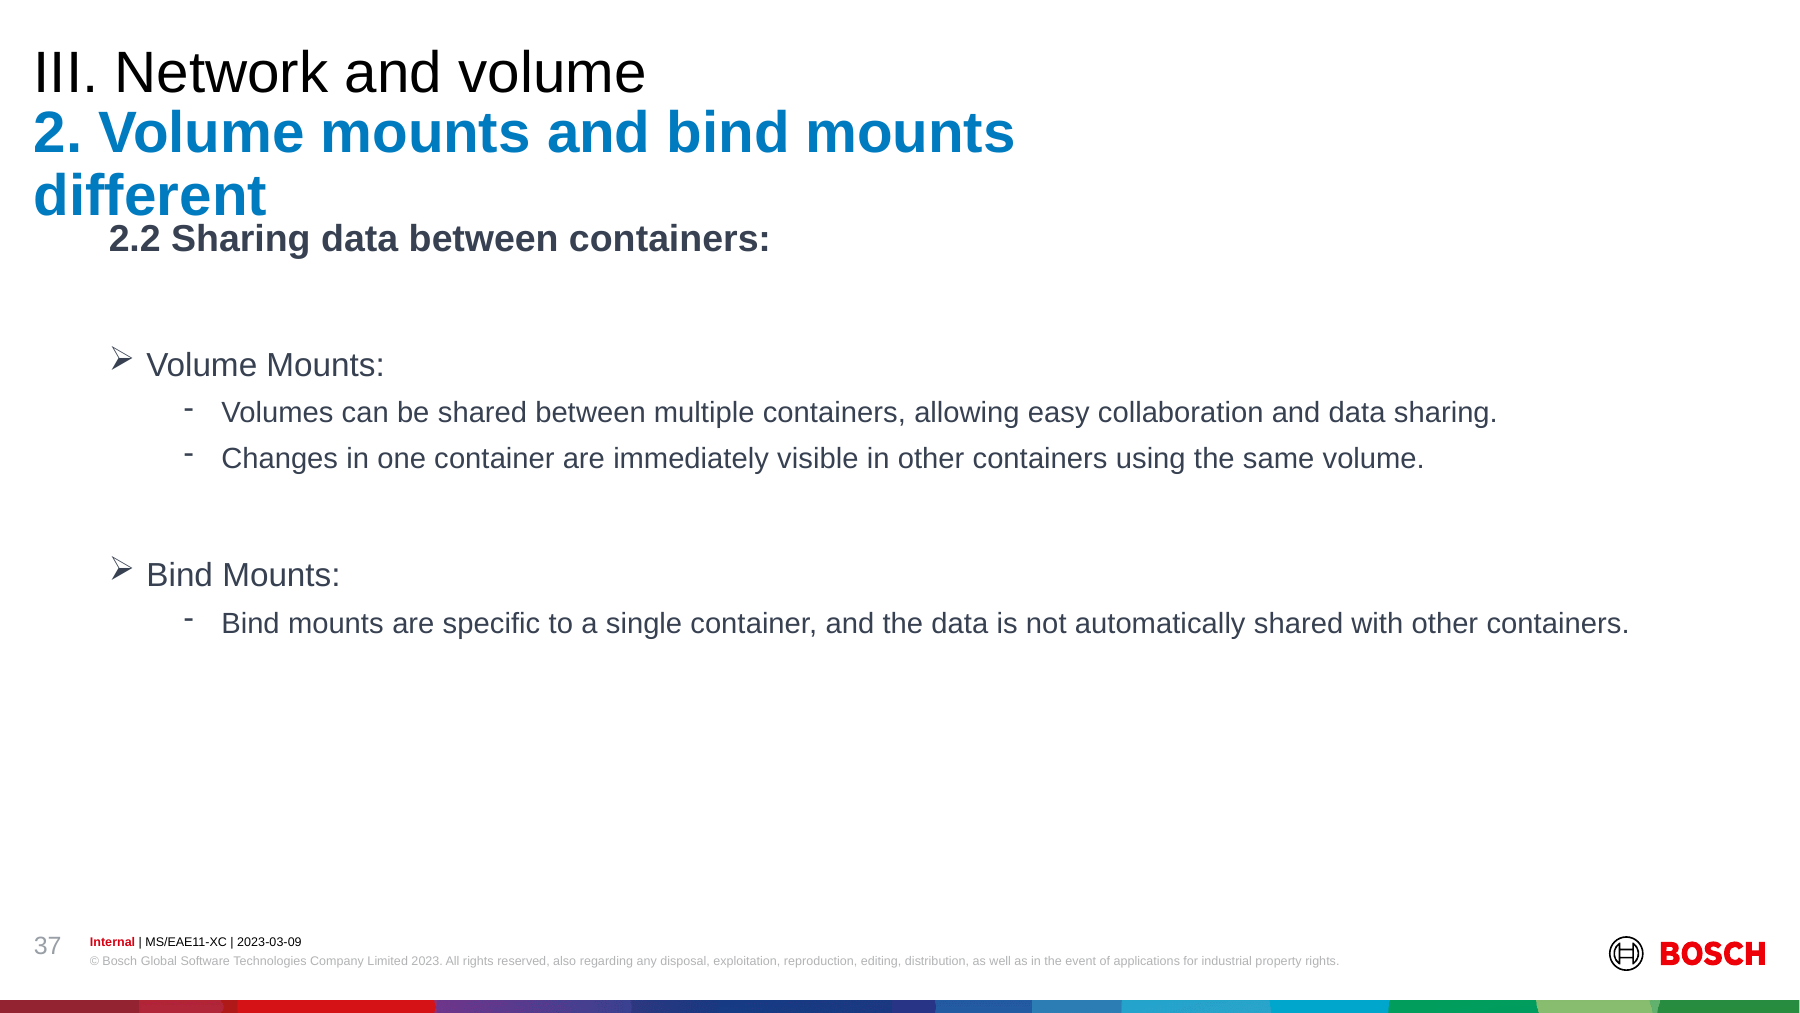

III. Network and volume
# 2. Volume mounts and bind mounts different
2.2 Sharing data between containers:

Volume Mounts:
Volumes can be shared between multiple containers, allowing easy collaboration and data sharing.
Changes in one container are immediately visible in other containers using the same volume.

Bind Mounts:
Bind mounts are specific to a single container, and the data is not automatically shared with other containers.
37